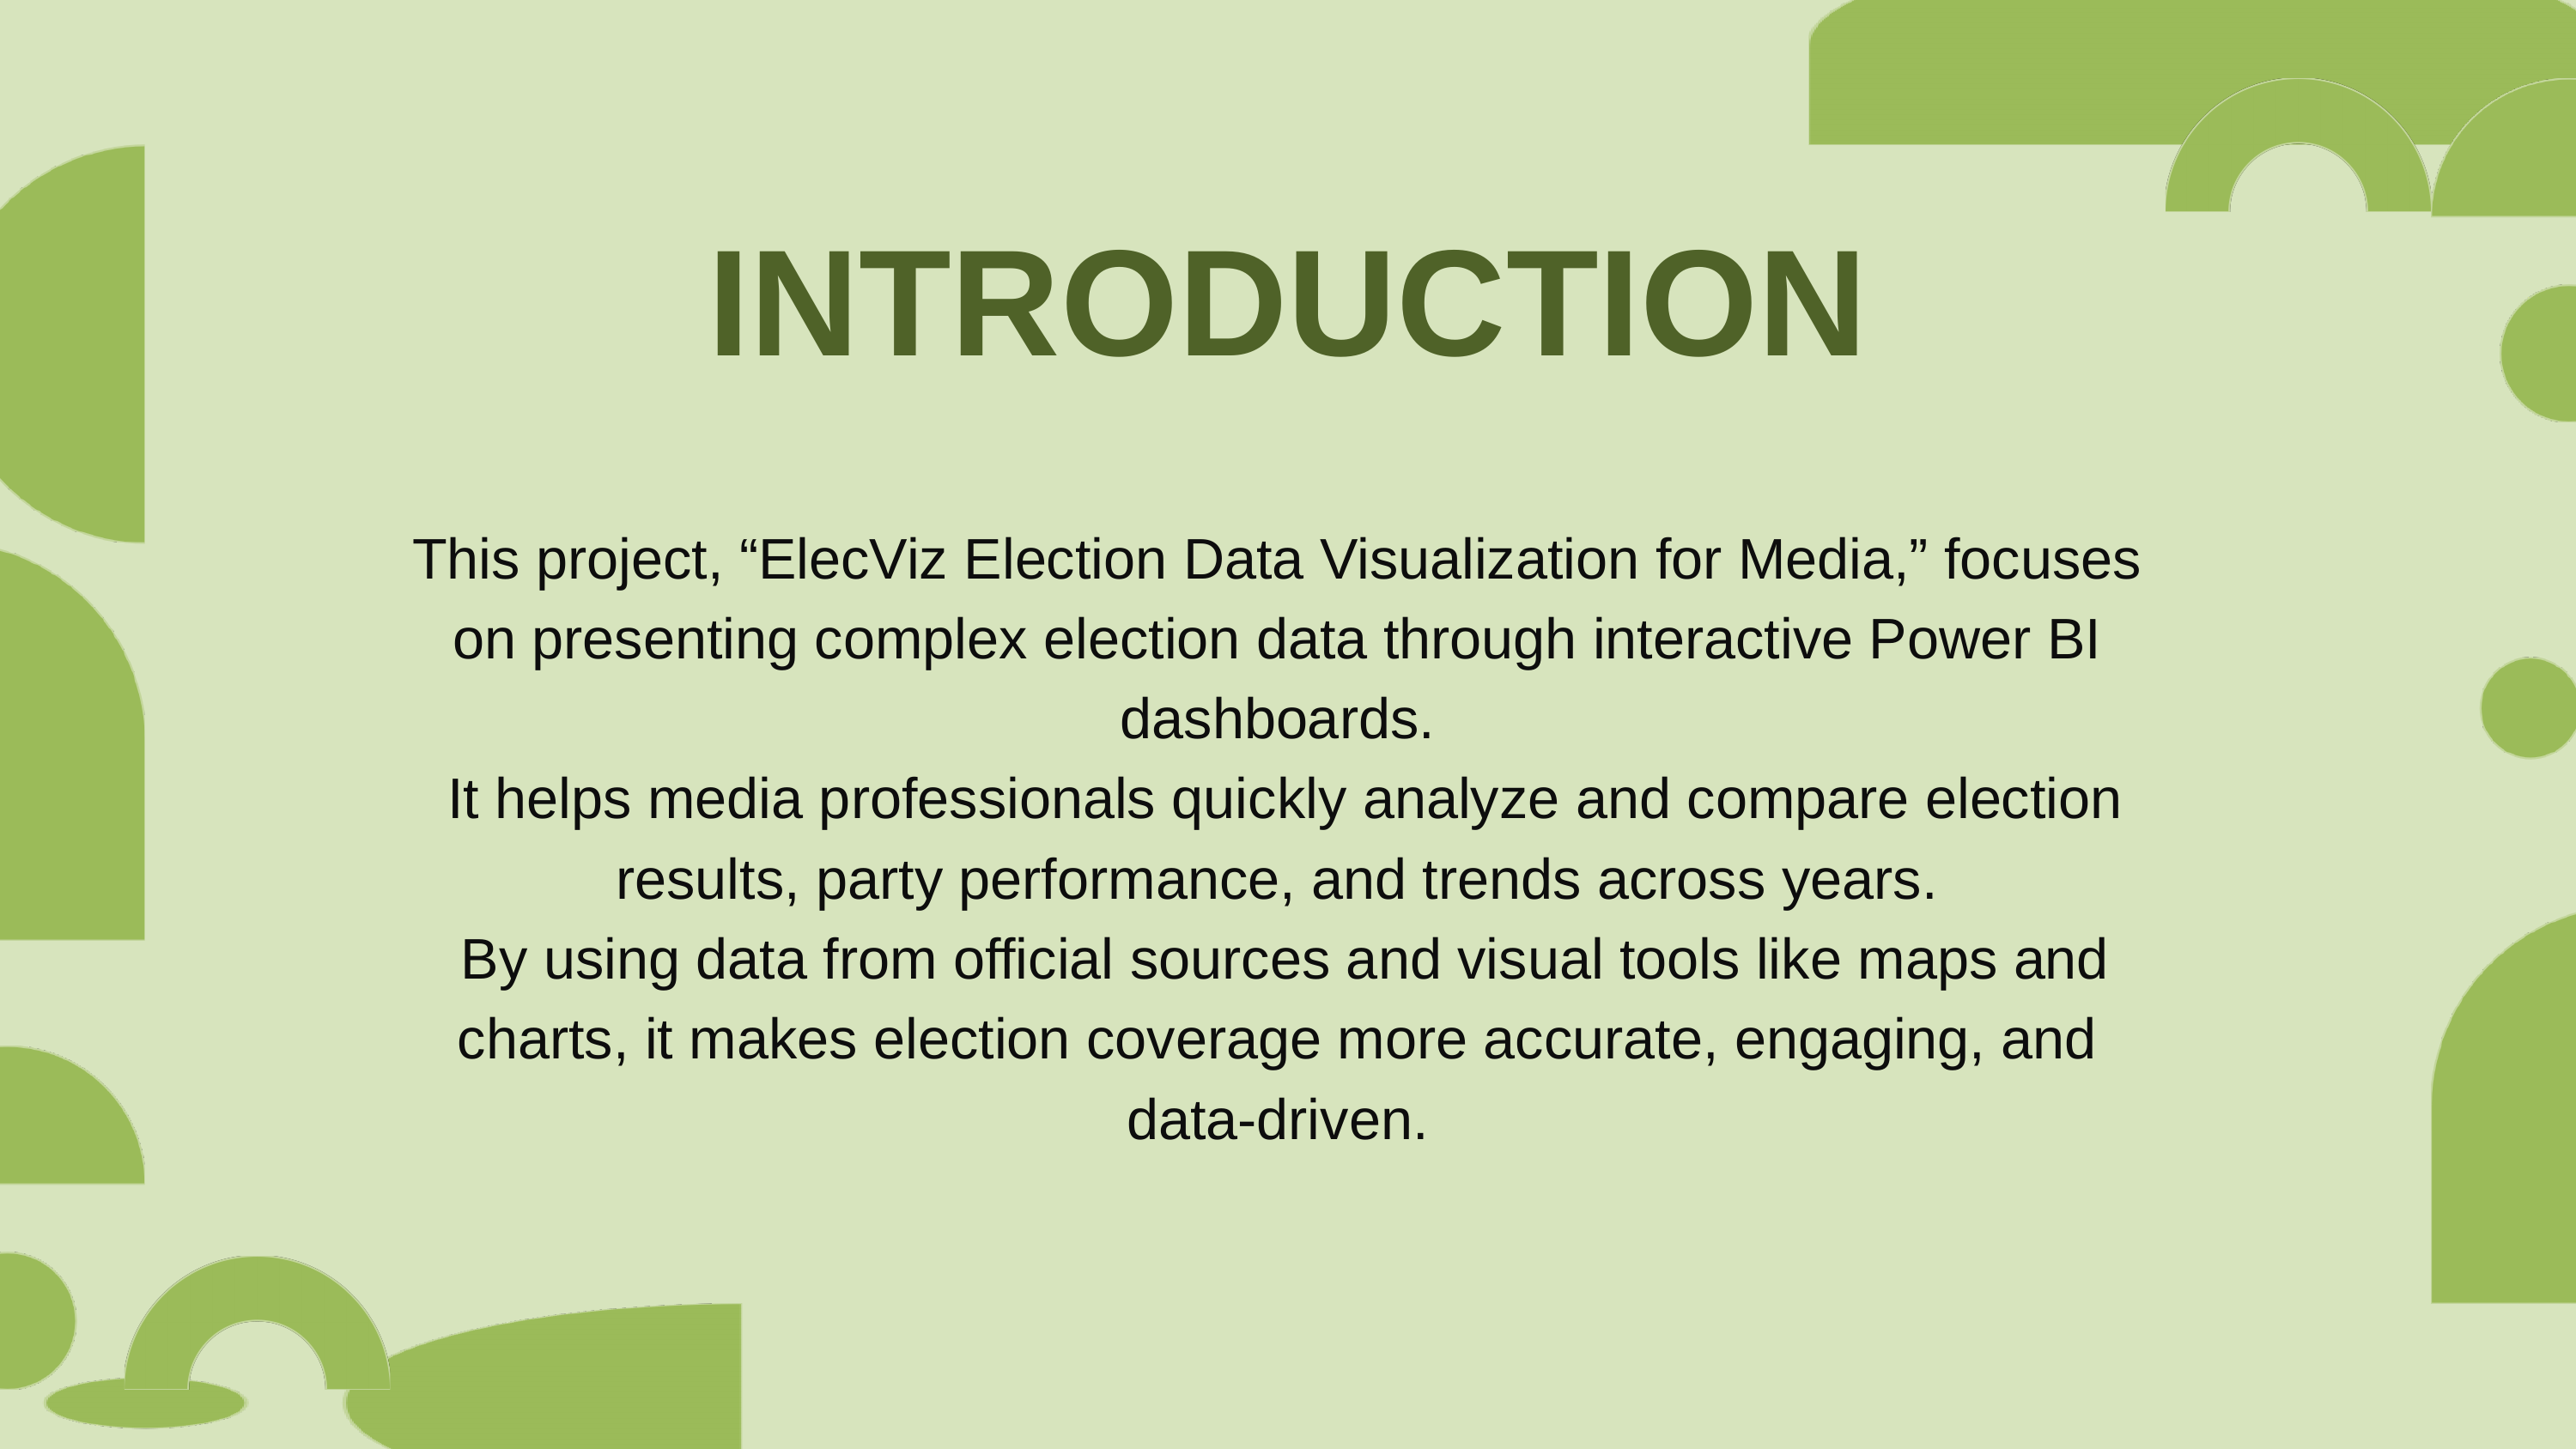

INTRODUCTION

This project, “ElecViz Election Data Visualization for Media,” focuses on presenting complex election data through interactive Power BI dashboards.
 It helps media professionals quickly analyze and compare election results, party performance, and trends across years.
 By using data from official sources and visual tools like maps and charts, it makes election coverage more accurate, engaging, and data-driven.